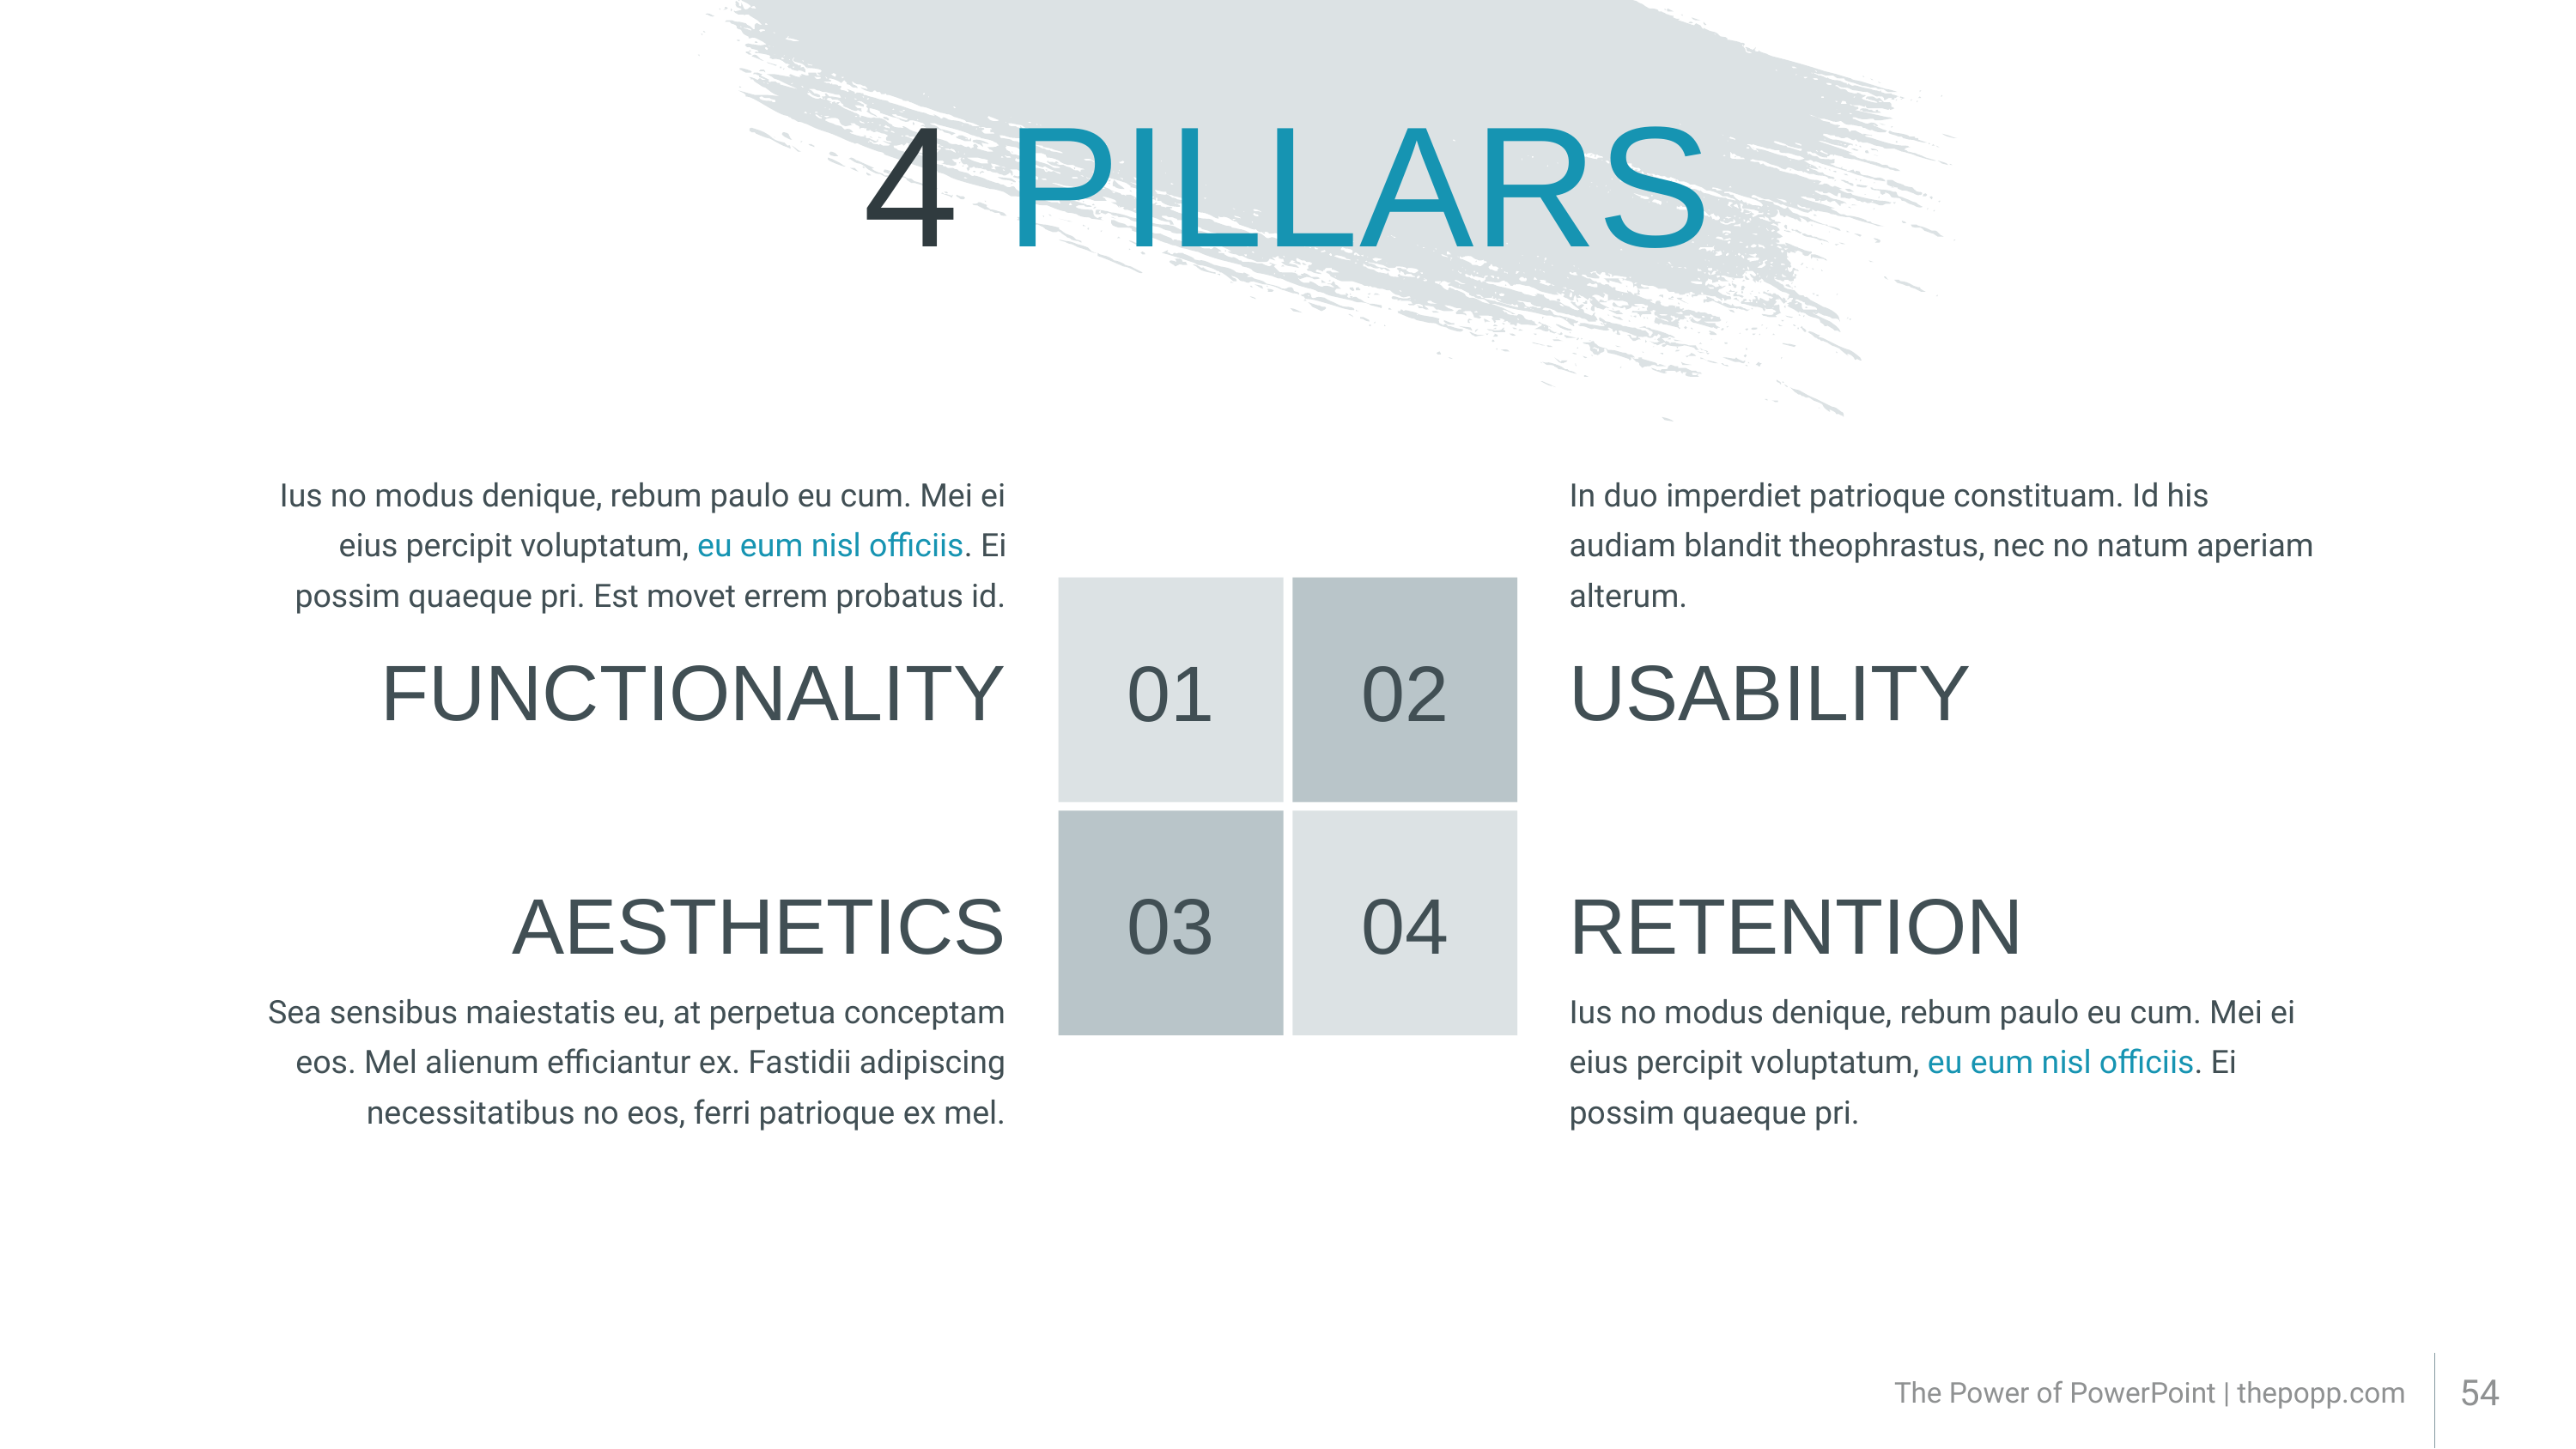

# 4 PILLARS
Ius no modus denique, rebum paulo eu cum. Mei ei eius percipit voluptatum, eu eum nisl officiis. Ei possim quaeque pri. Est movet errem probatus id.
In duo imperdiet patrioque constituam. Id his audiam blandit theophrastus, nec no natum aperiam alterum.
FUNCTIONALITY
USABILITY
AESTHETICS
RETENTION
Sea sensibus maiestatis eu, at perpetua conceptam eos. Mel alienum efficiantur ex. Fastidii adipiscing necessitatibus no eos, ferri patrioque ex mel.
Ius no modus denique, rebum paulo eu cum. Mei ei eius percipit voluptatum, eu eum nisl officiis. Ei possim quaeque pri.
54
The Power of PowerPoint | thepopp.com